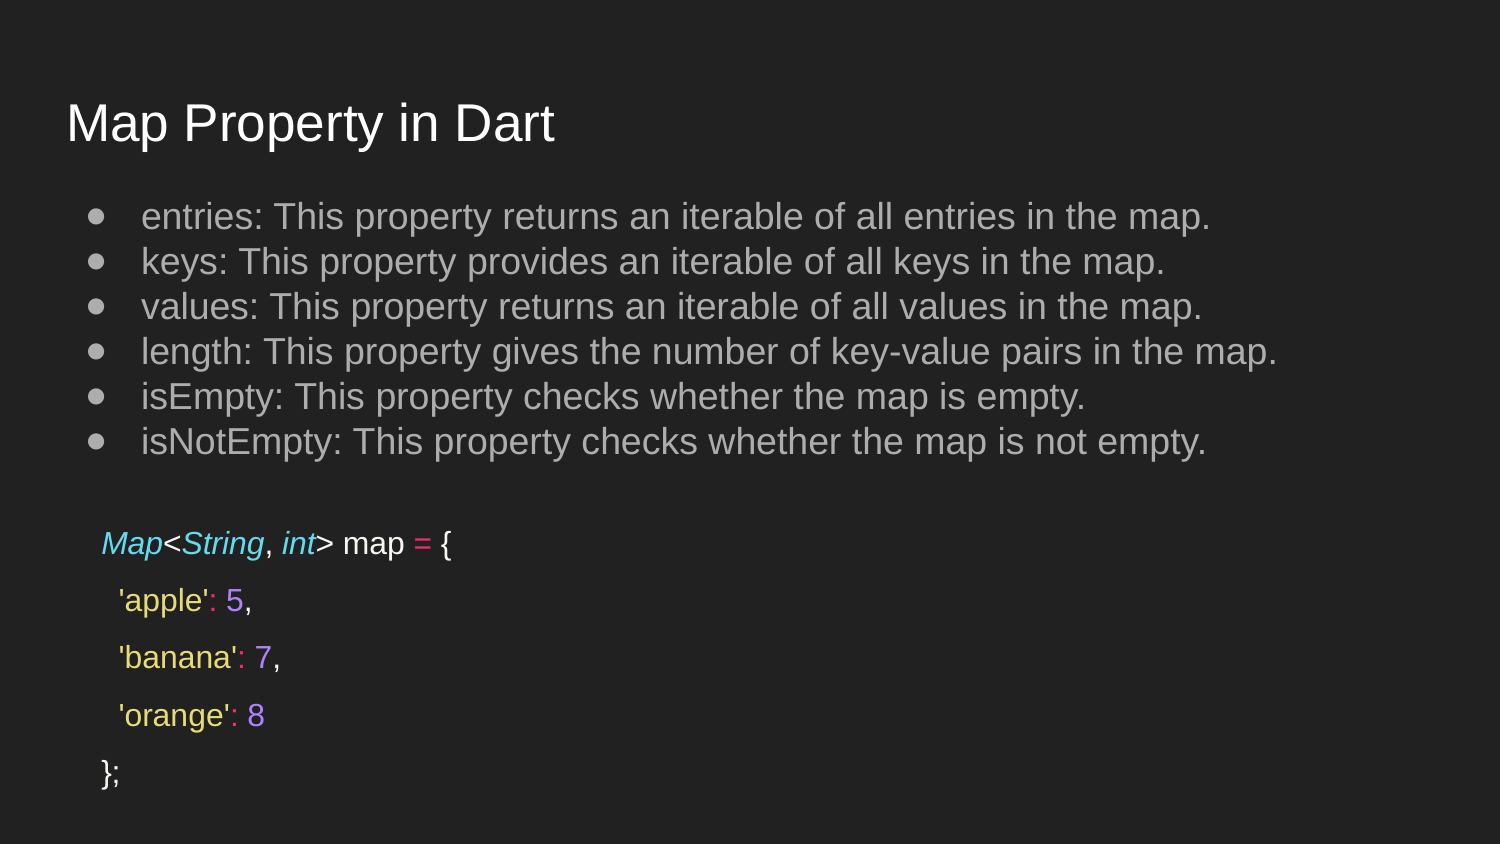

# Map Property in Dart
entries: This property returns an iterable of all entries in the map.
keys: This property provides an iterable of all keys in the map.
values: This property returns an iterable of all values in the map.
length: This property gives the number of key-value pairs in the map.
isEmpty: This property checks whether the map is empty.
isNotEmpty: This property checks whether the map is not empty.

    Map<String, int> map = {
      'apple': 5,
      'banana': 7,
      'orange': 8
    };